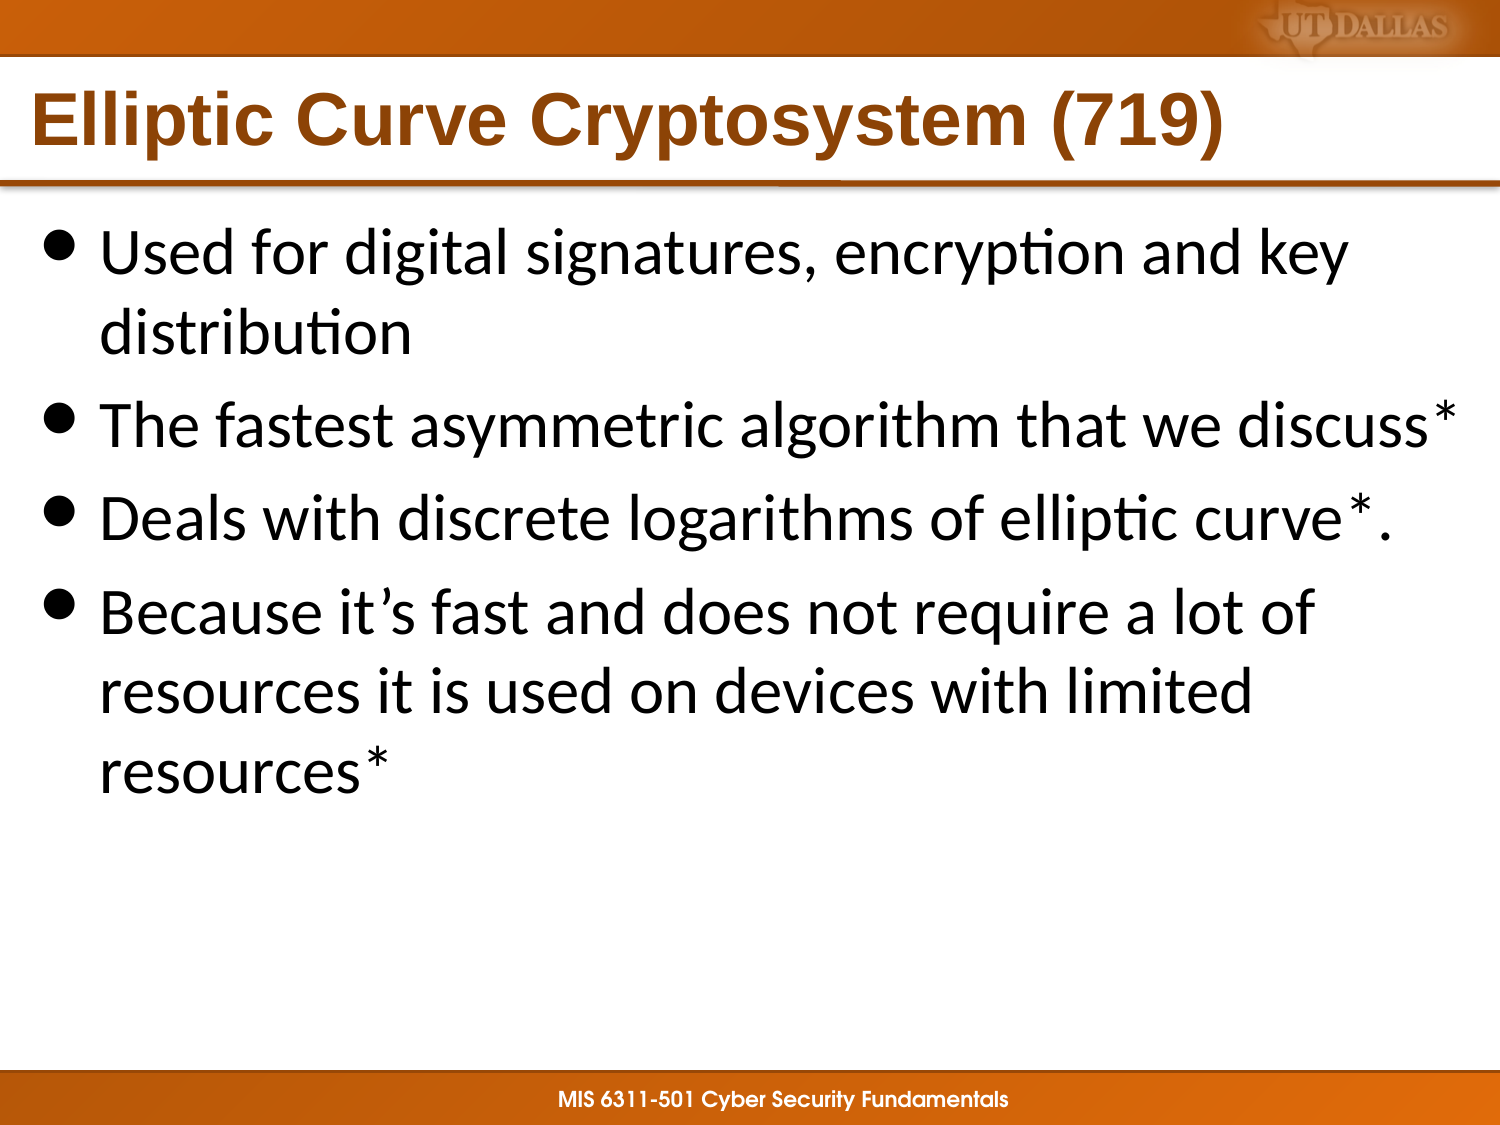

# Elliptic Curve Cryptosystem (719)
Used for digital signatures, encryption and key distribution
The fastest asymmetric algorithm that we discuss*
Deals with discrete logarithms of elliptic curve*.
Because it’s fast and does not require a lot of resources it is used on devices with limited resources*